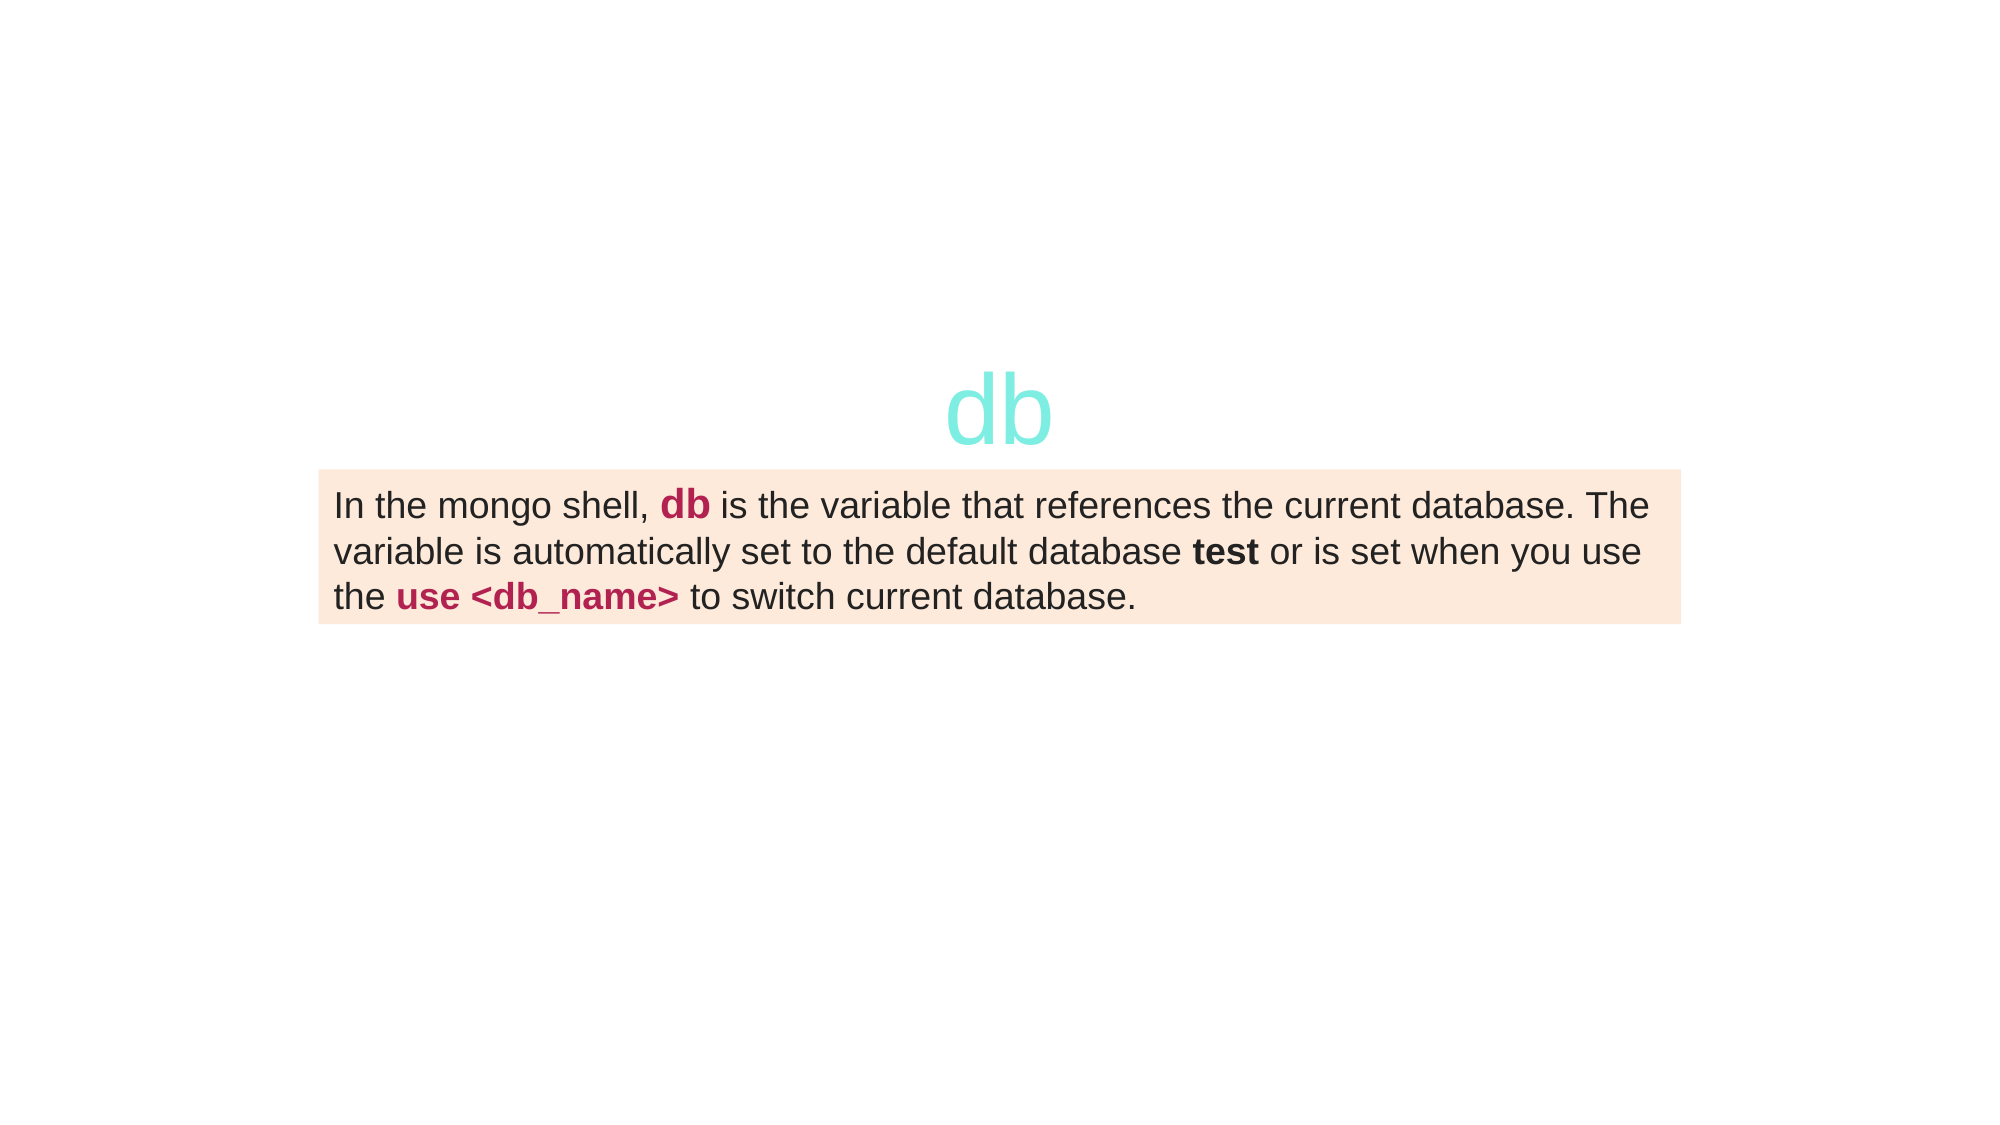

db
In the mongo shell, db is the variable that references the current database. The variable is automatically set to the default database test or is set when you use the use <db_name> to switch current database.